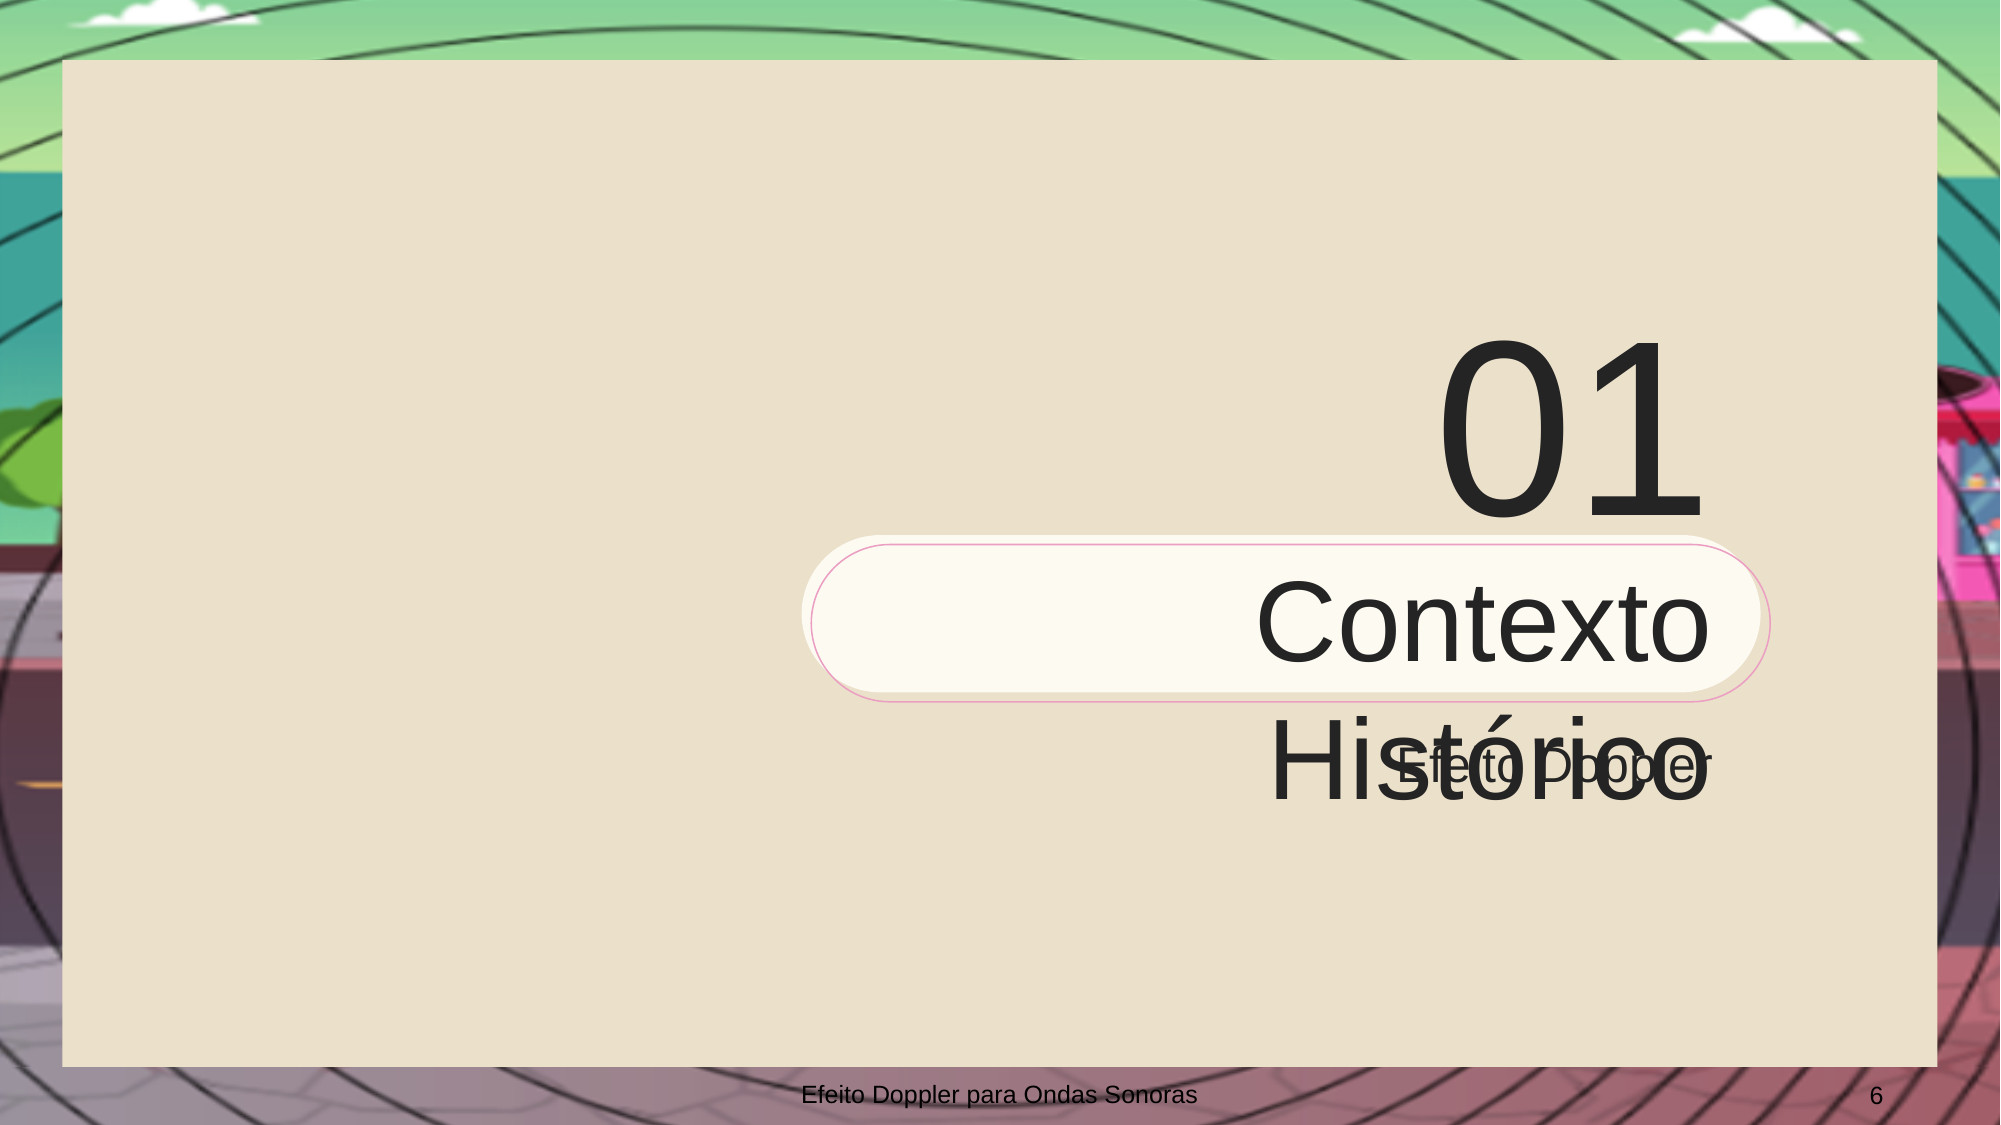

01
Contexto Histórico

Efeito Doppler
6
Efeito Doppler para Ondas Sonoras